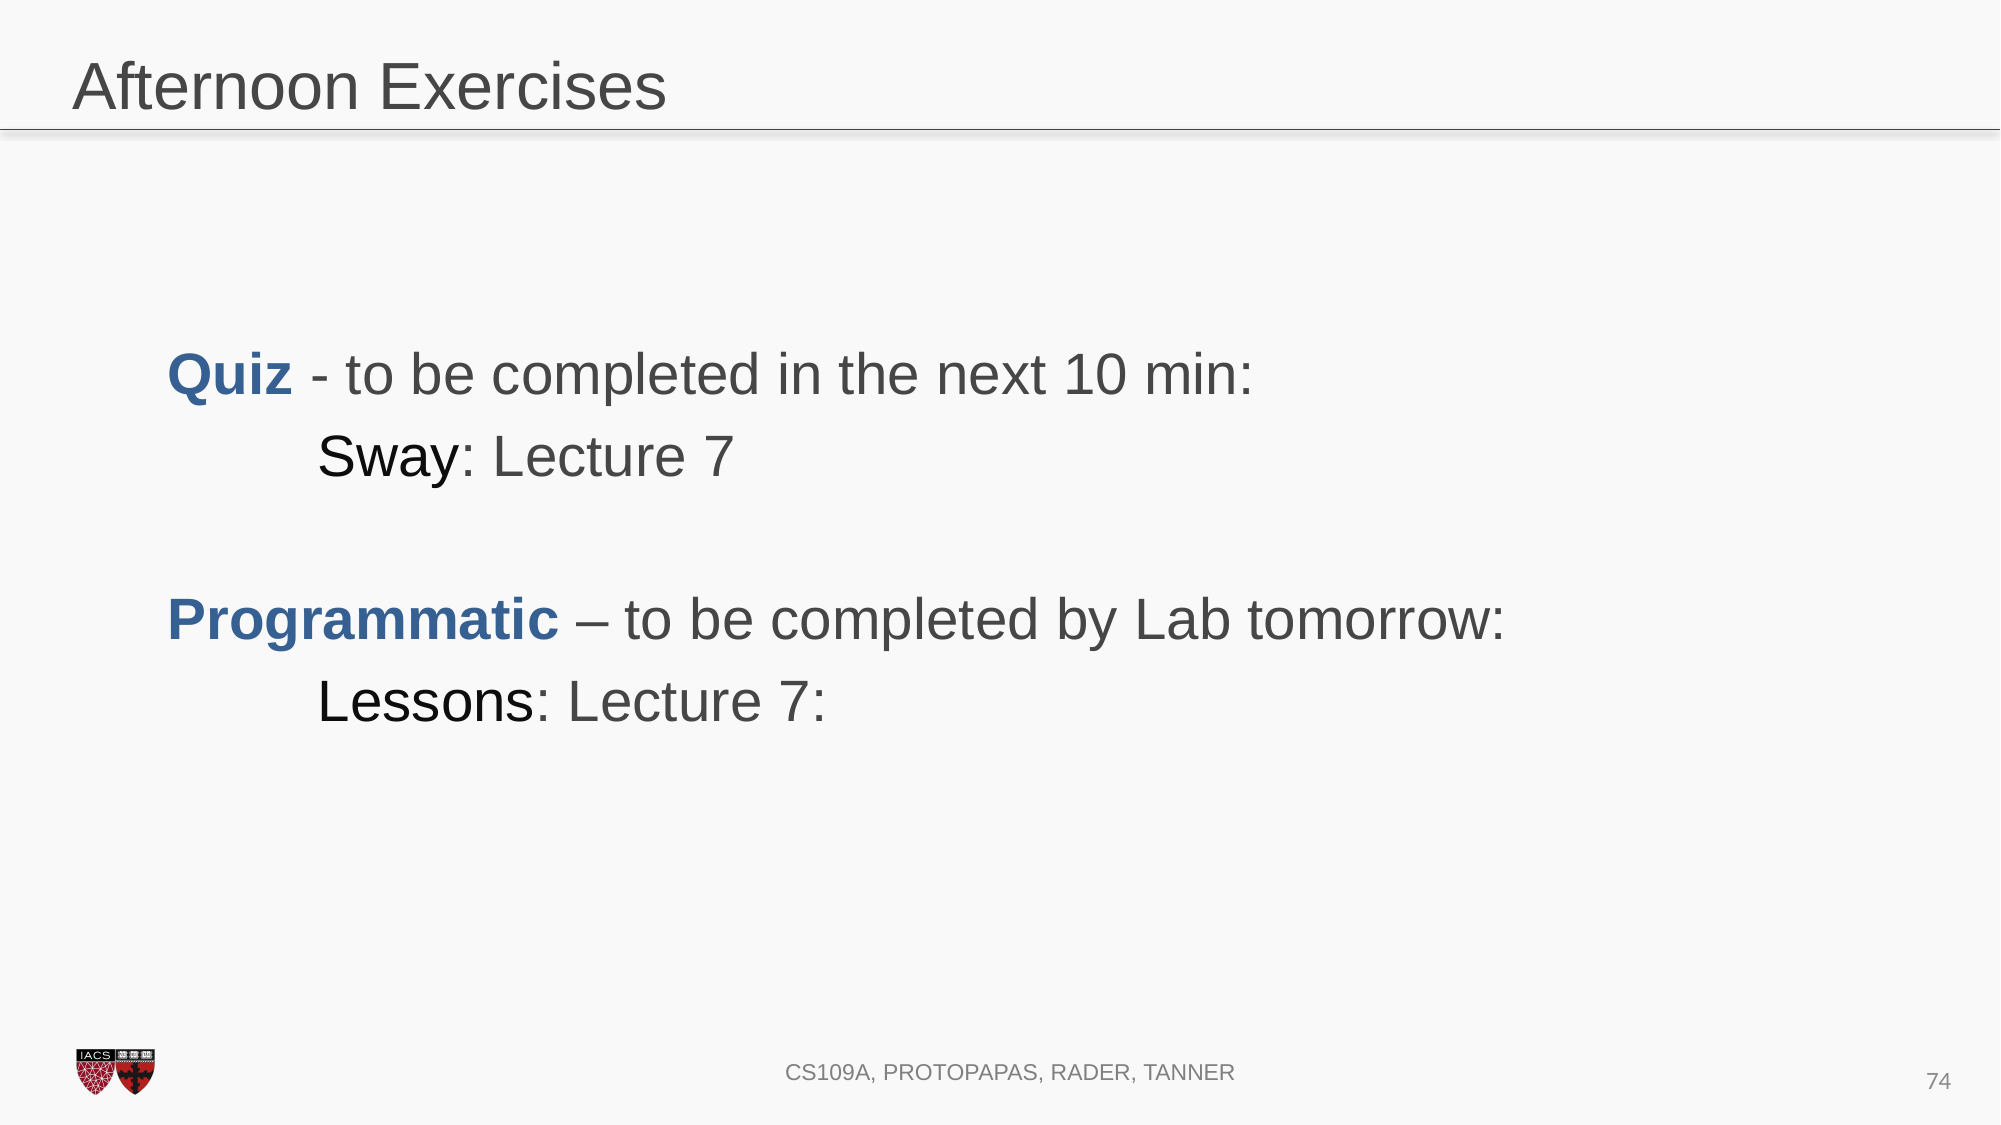

# Afternoon Exercises
Quiz - to be completed in the next 10 min:
	Sway: Lecture 7

Programmatic – to be completed by Lab tomorrow:
	Lessons: Lecture 7:
74